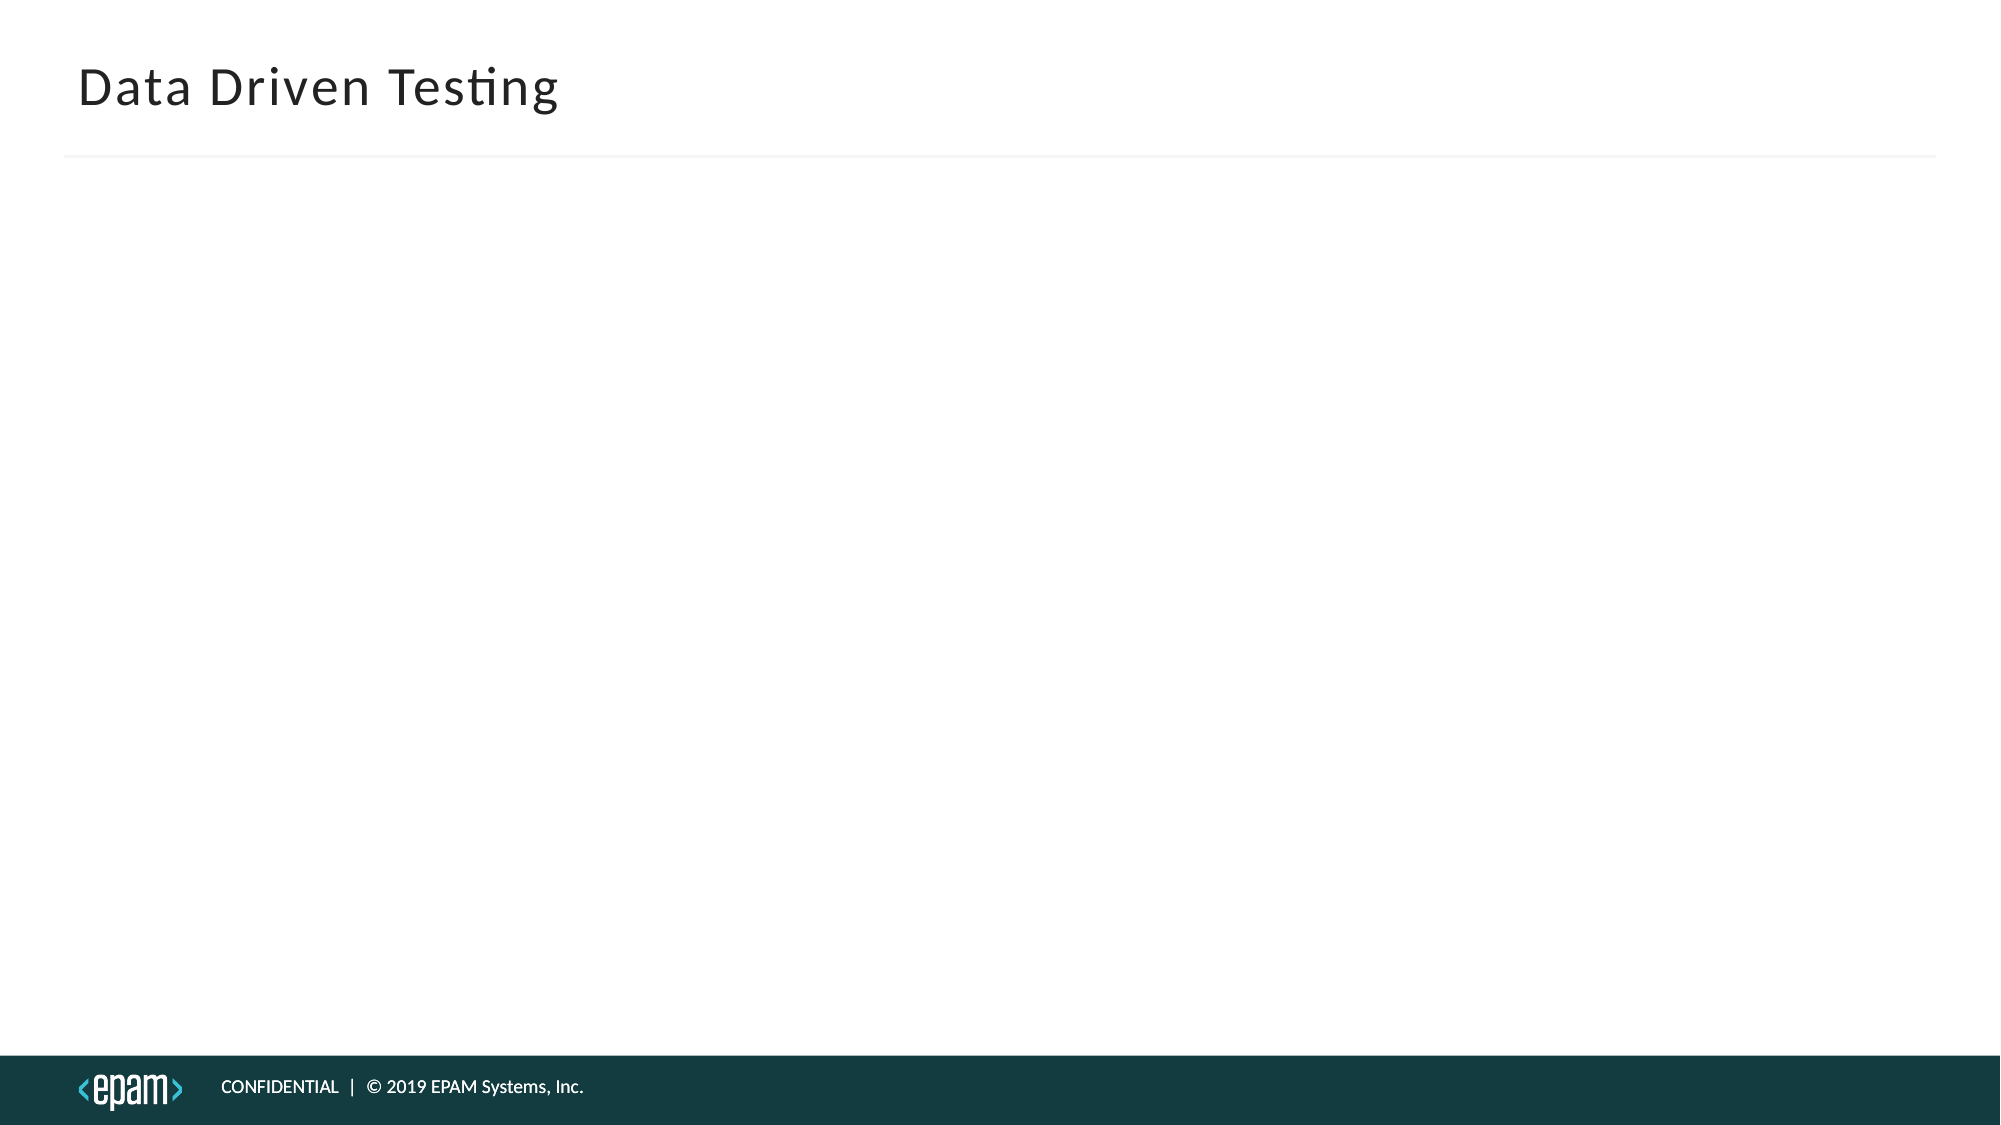

# Data Driven Testing
CONFIDENTIAL  |  © 2019 EPAM Systems, Inc.